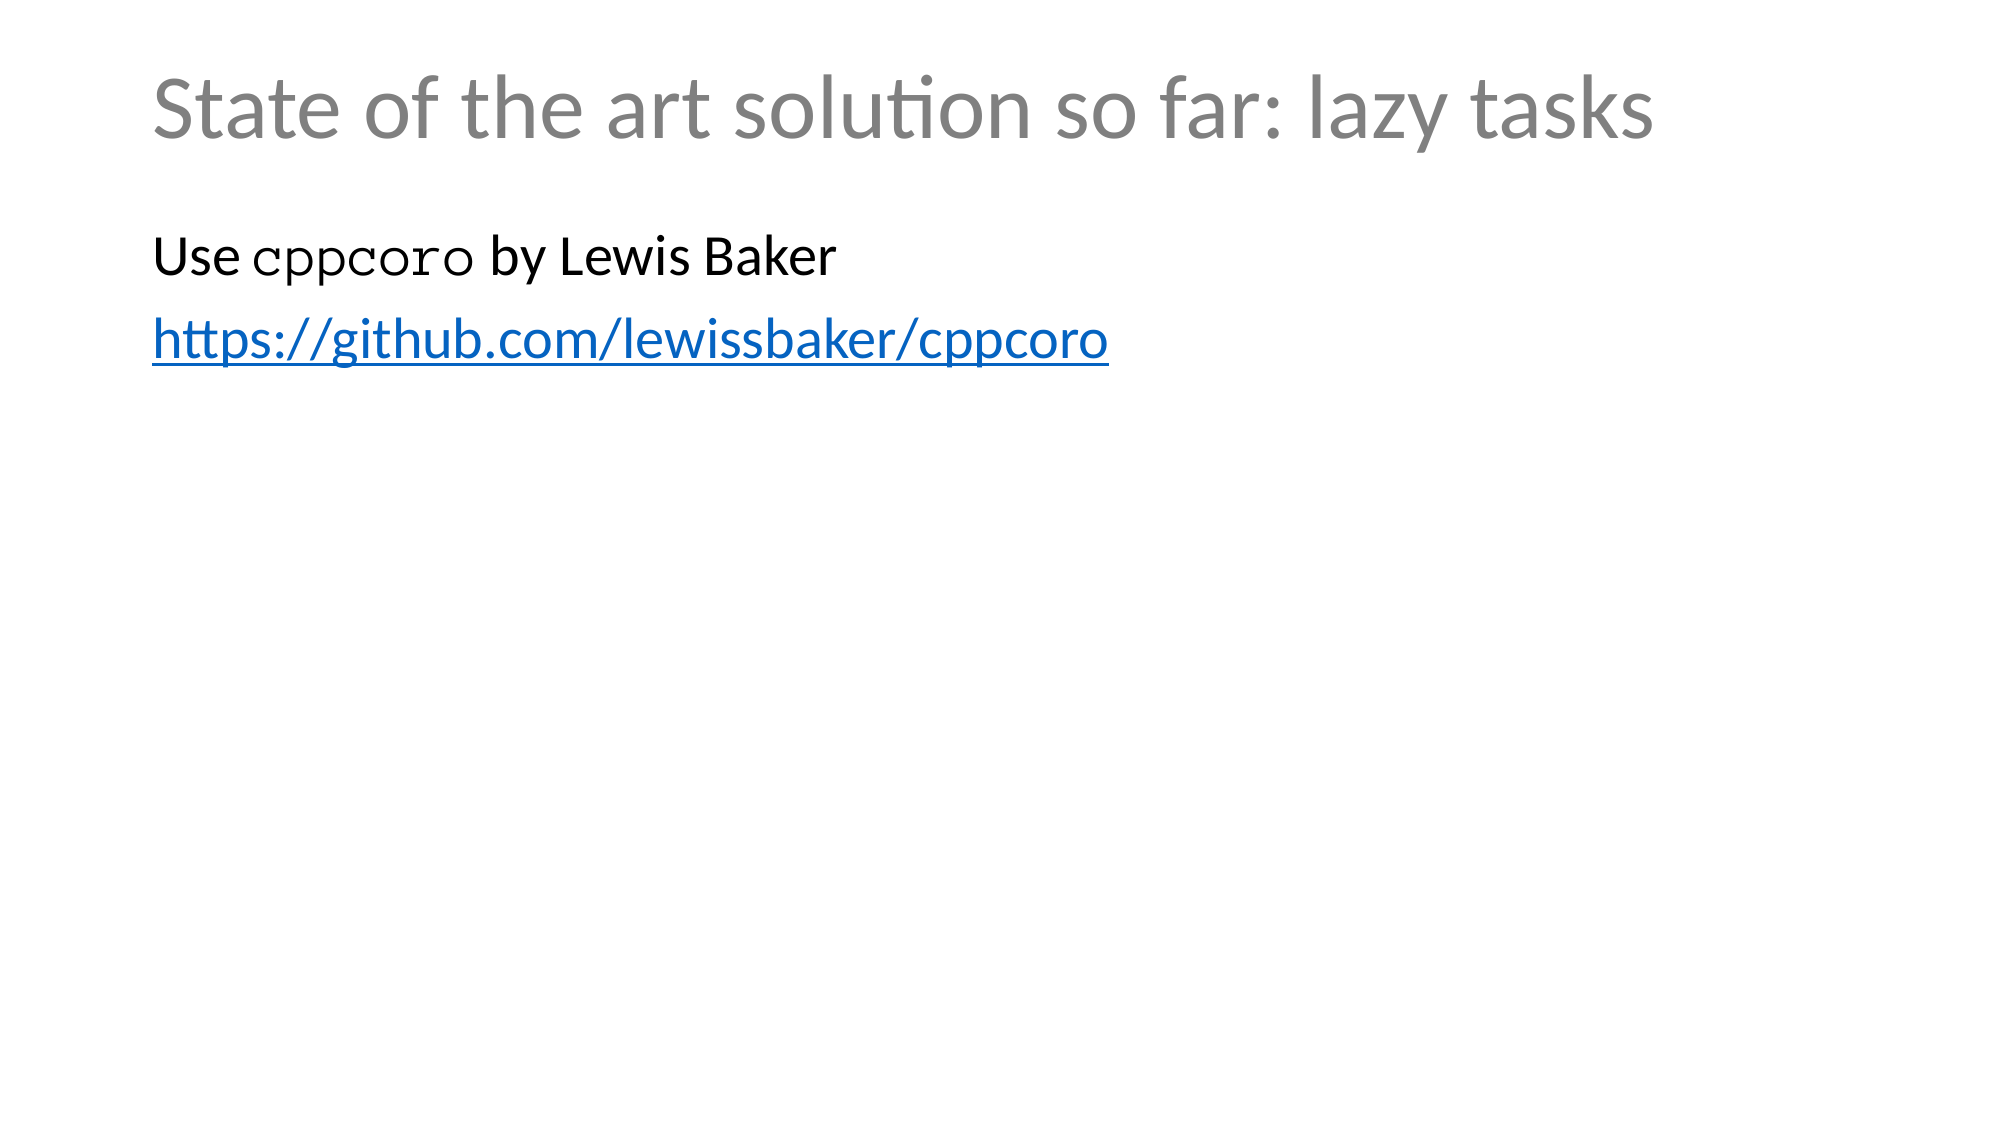

# State of the art solution so far: lazy tasks
Use cppcoro by Lewis Baker
https://github.com/lewissbaker/cppcoro